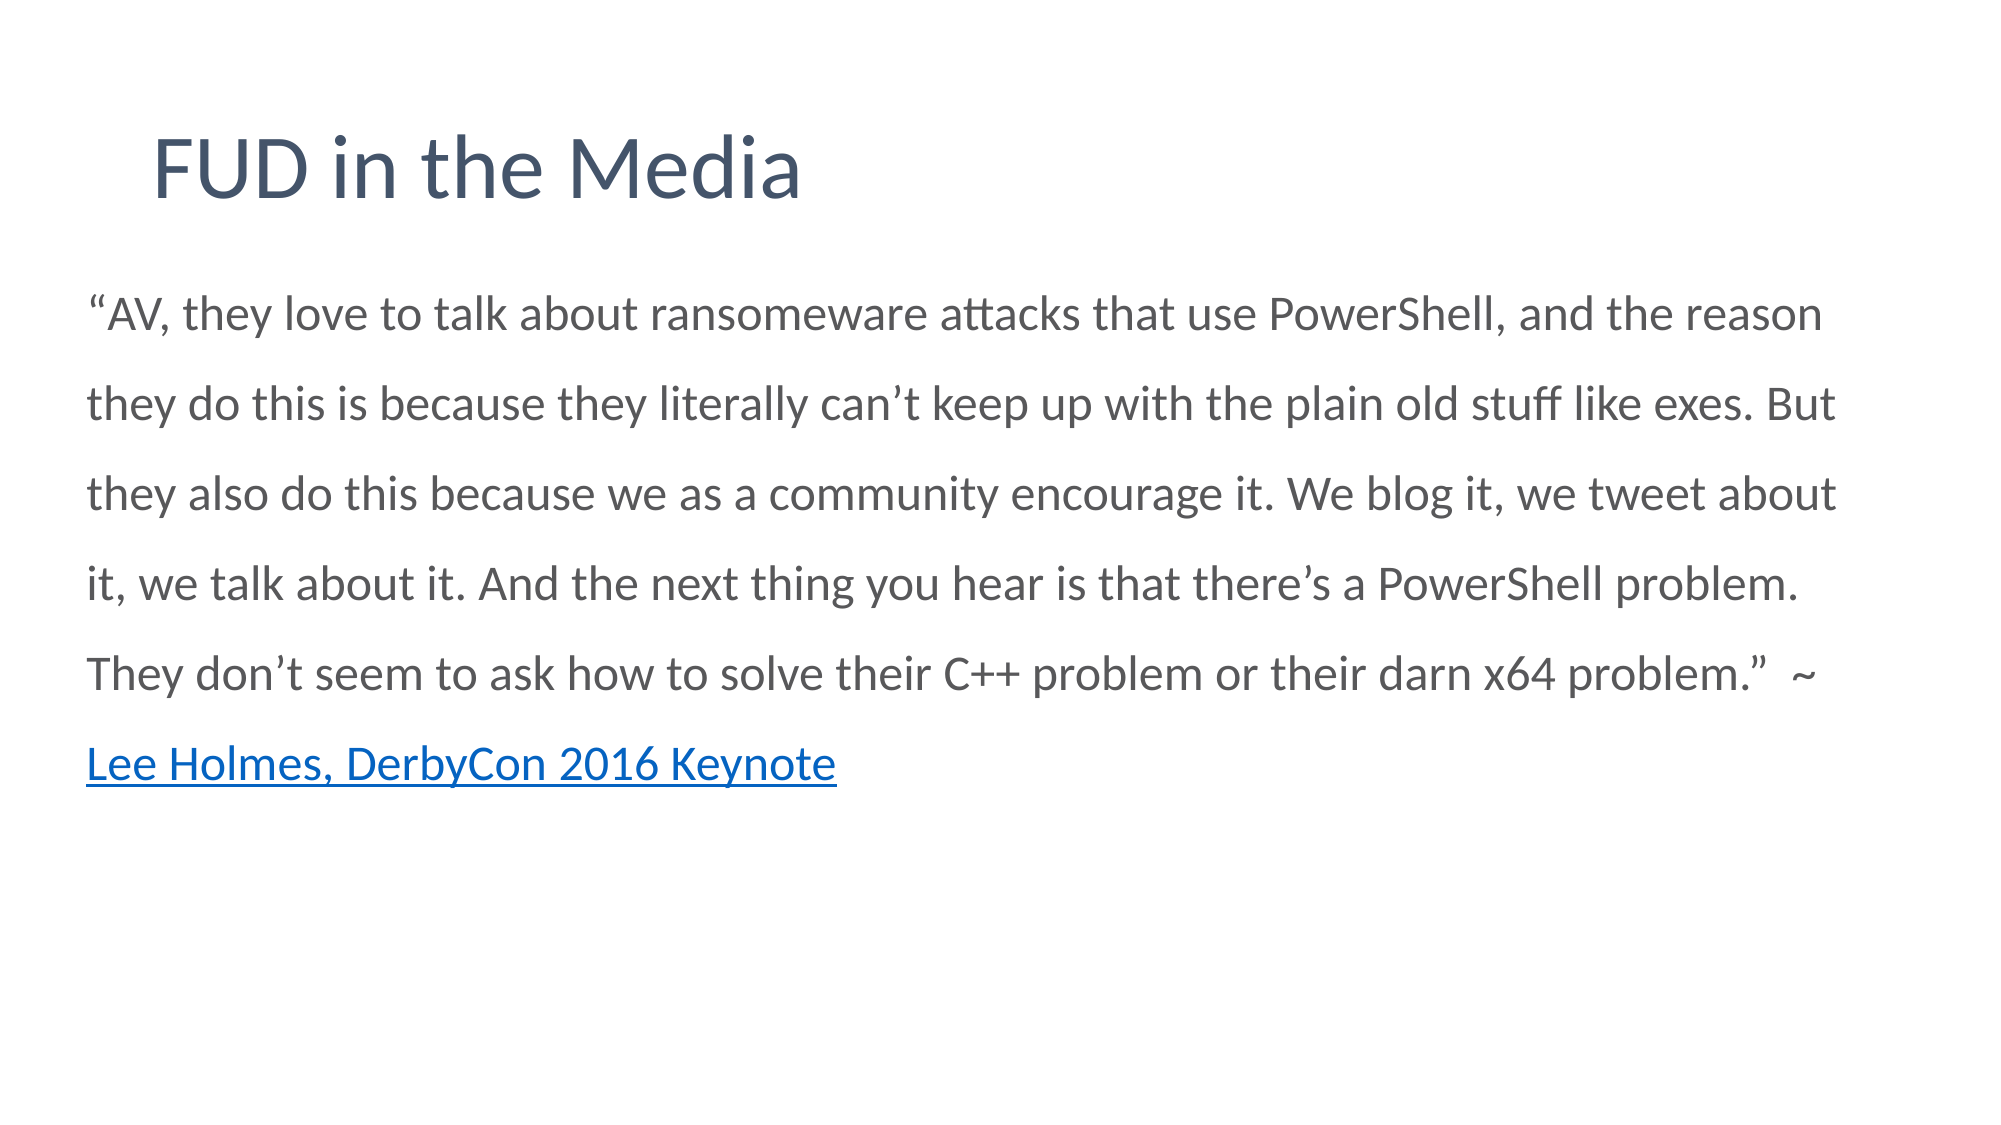

# FUD in the Media
“AV, they love to talk about ransomeware attacks that use PowerShell, and the reason they do this is because they literally can’t keep up with the plain old stuff like exes. But they also do this because we as a community encourage it. We blog it, we tweet about it, we talk about it. And the next thing you hear is that there’s a PowerShell problem. They don’t seem to ask how to solve their C++ problem or their darn x64 problem.”  ~ Lee Holmes, DerbyCon 2016 Keynote